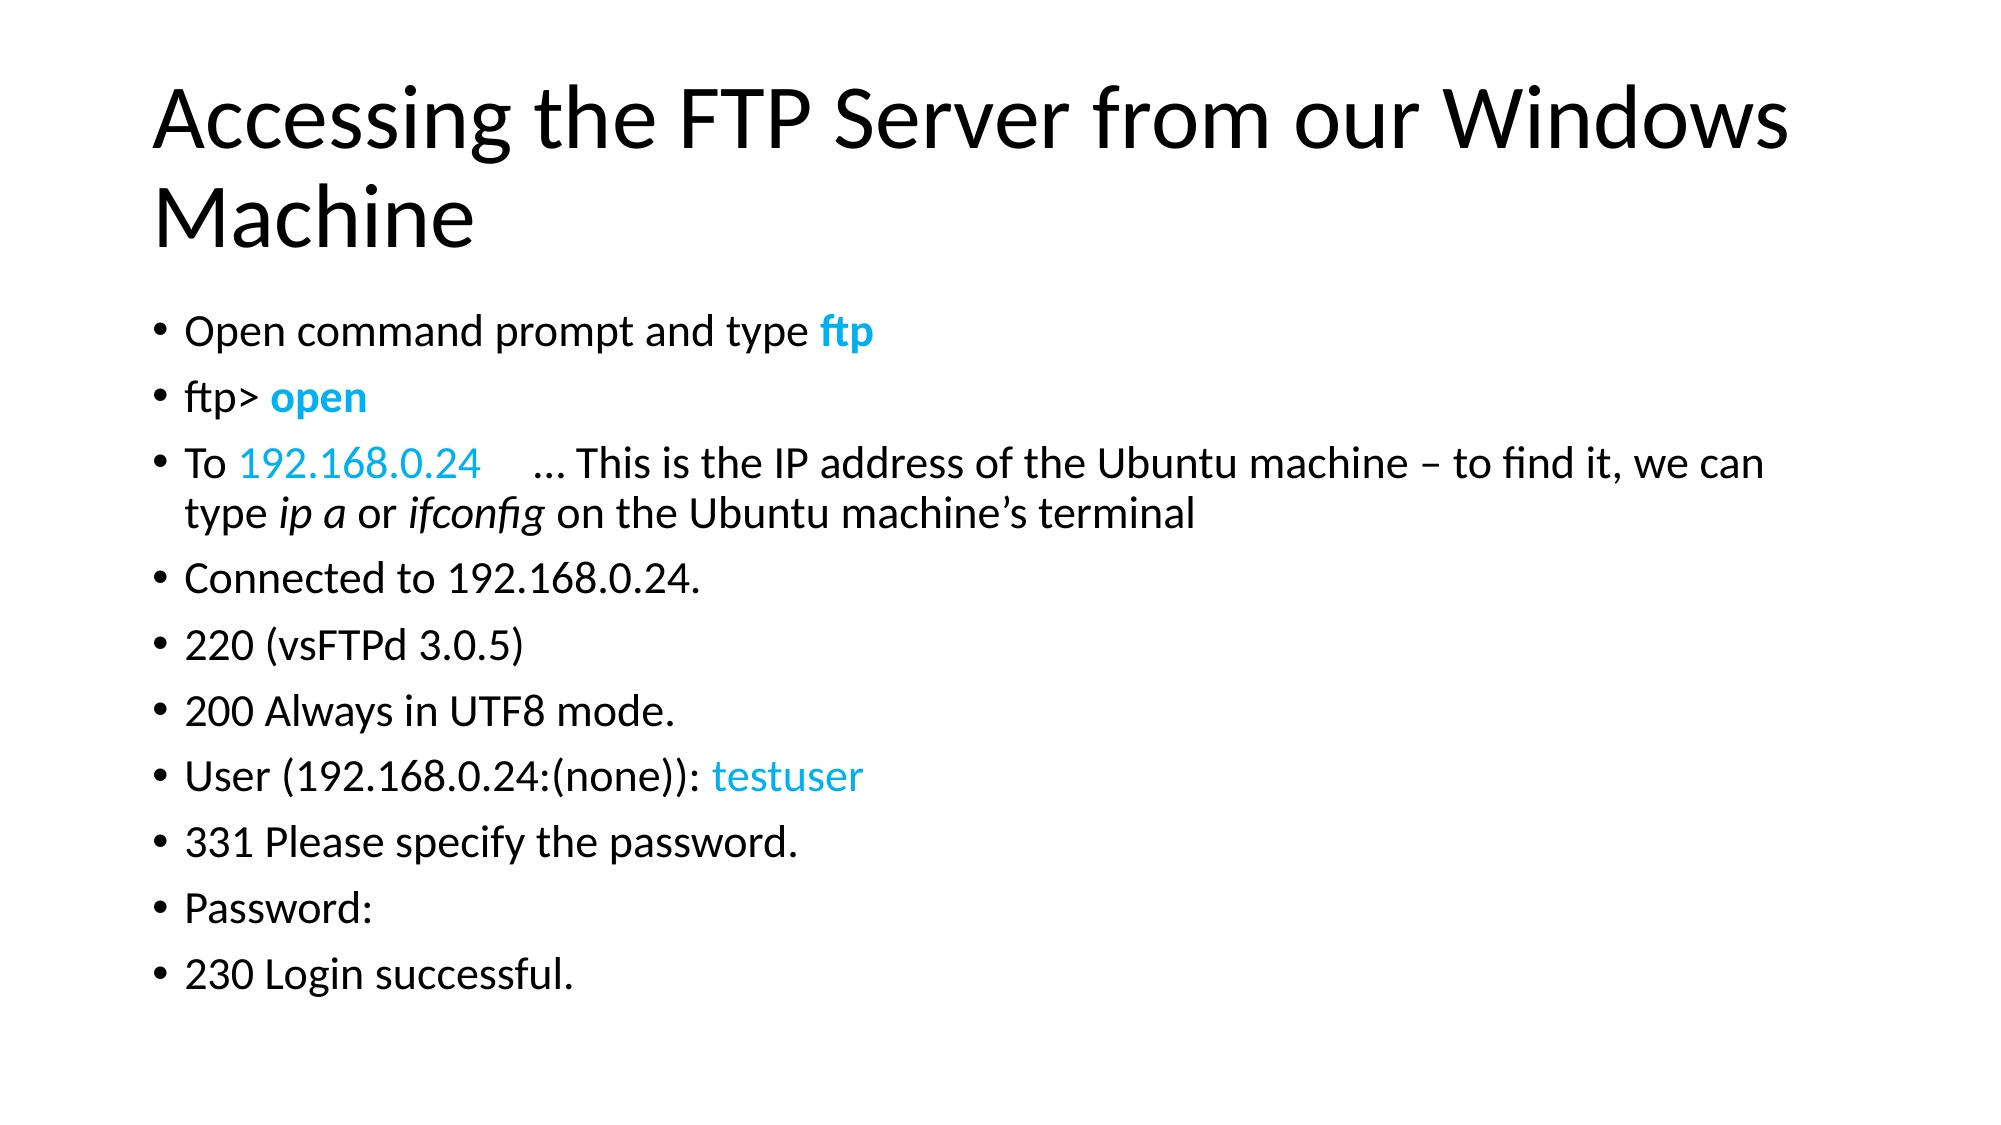

# Accessing the FTP Server from our Windows Machine
Open command prompt and type ftp
ftp> open
To 192.168.0.24     … This is the IP address of the Ubuntu machine – to find it, we can type ip a or ifconfig on the Ubuntu machine’s terminal
Connected to 192.168.0.24.
220 (vsFTPd 3.0.5)
200 Always in UTF8 mode.
User (192.168.0.24:(none)): testuser
331 Please specify the password.
Password:
230 Login successful.